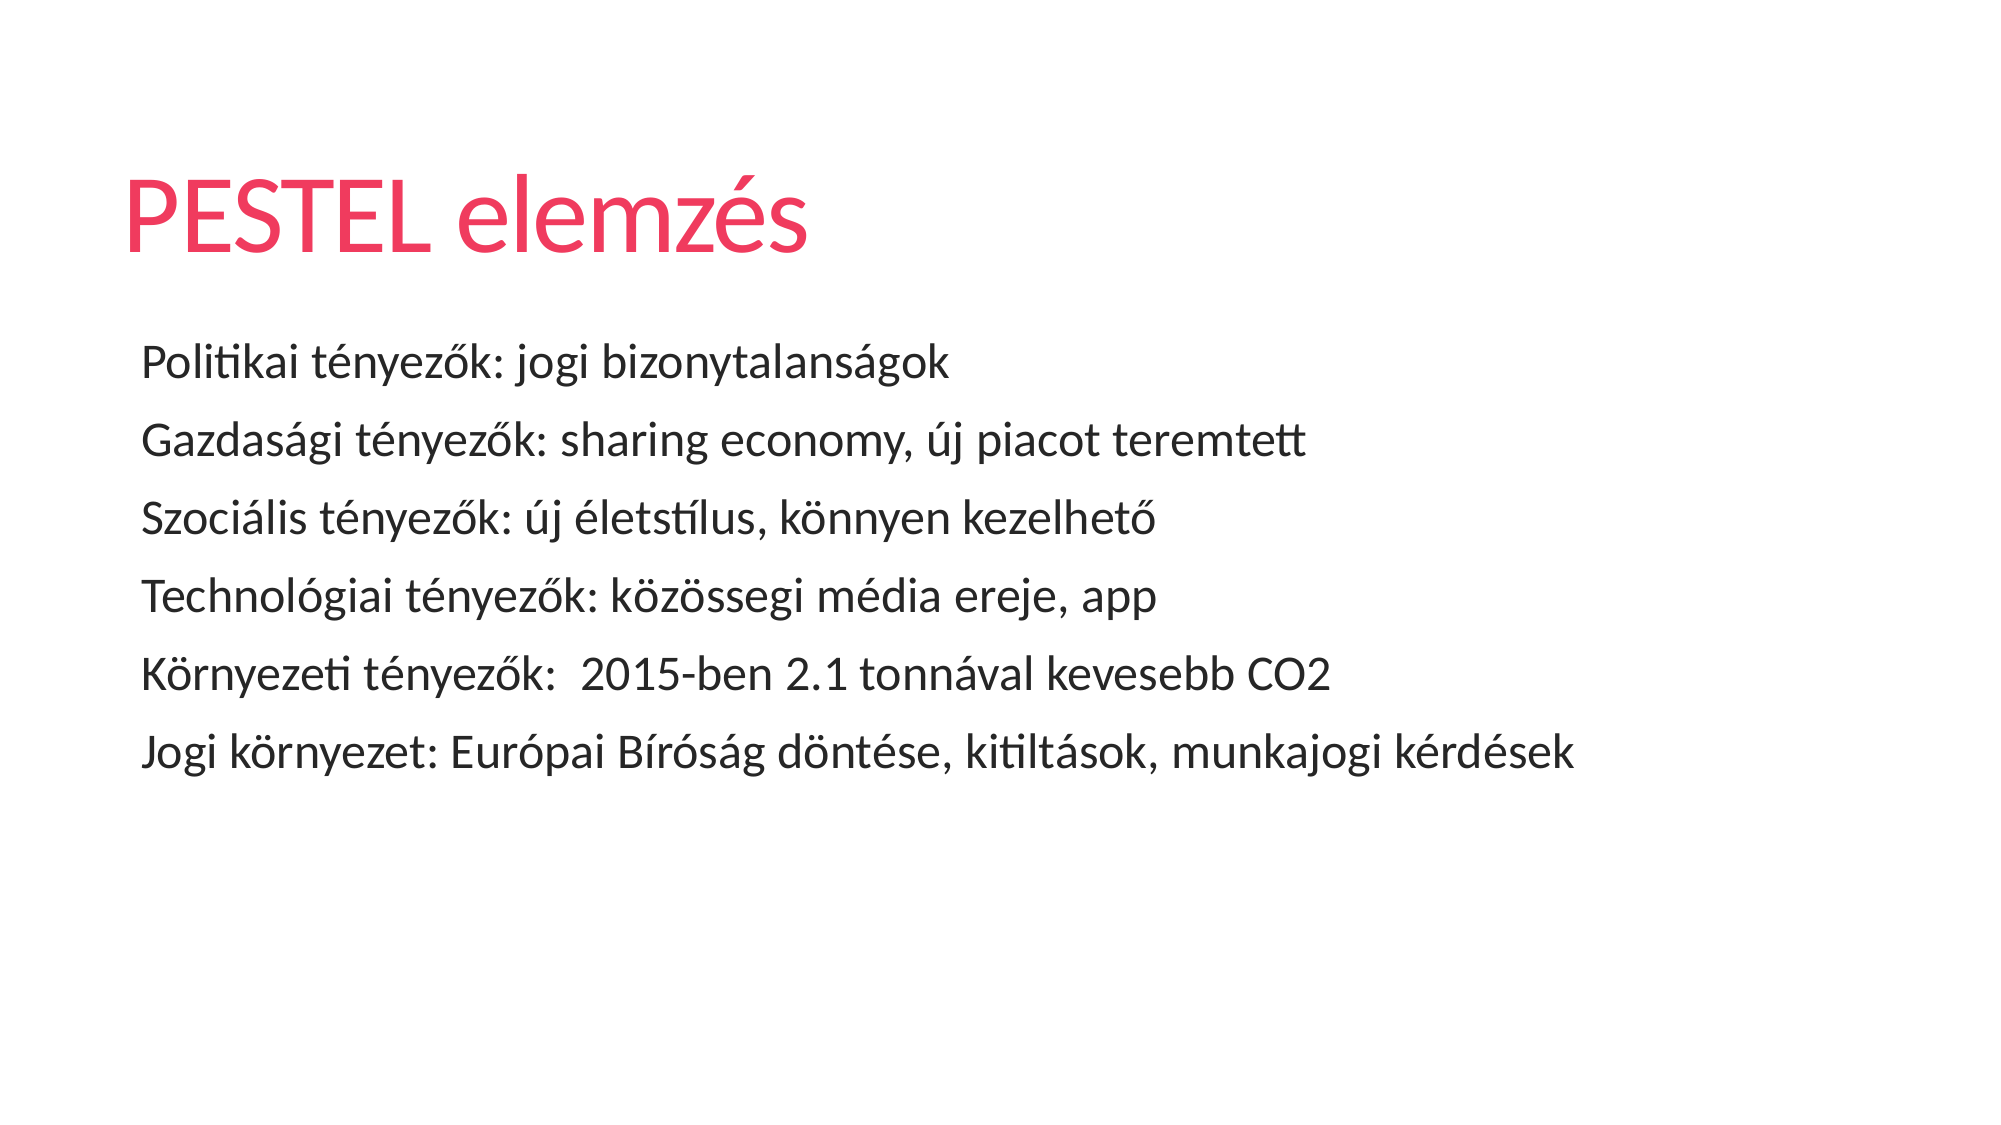

# PESTEL elemzés
Politikai tényezők: jogi bizonytalanságok
Gazdasági tényezők: sharing economy, új piacot teremtett
Szociális tényezők: új életstílus, könnyen kezelhető
Technológiai tényezők: közössegi média ereje, app
Környezeti tényezők:  2015-ben 2.1 tonnával kevesebb CO2
Jogi környezet: Európai Bíróság döntése, kitiltások, munkajogi kérdések